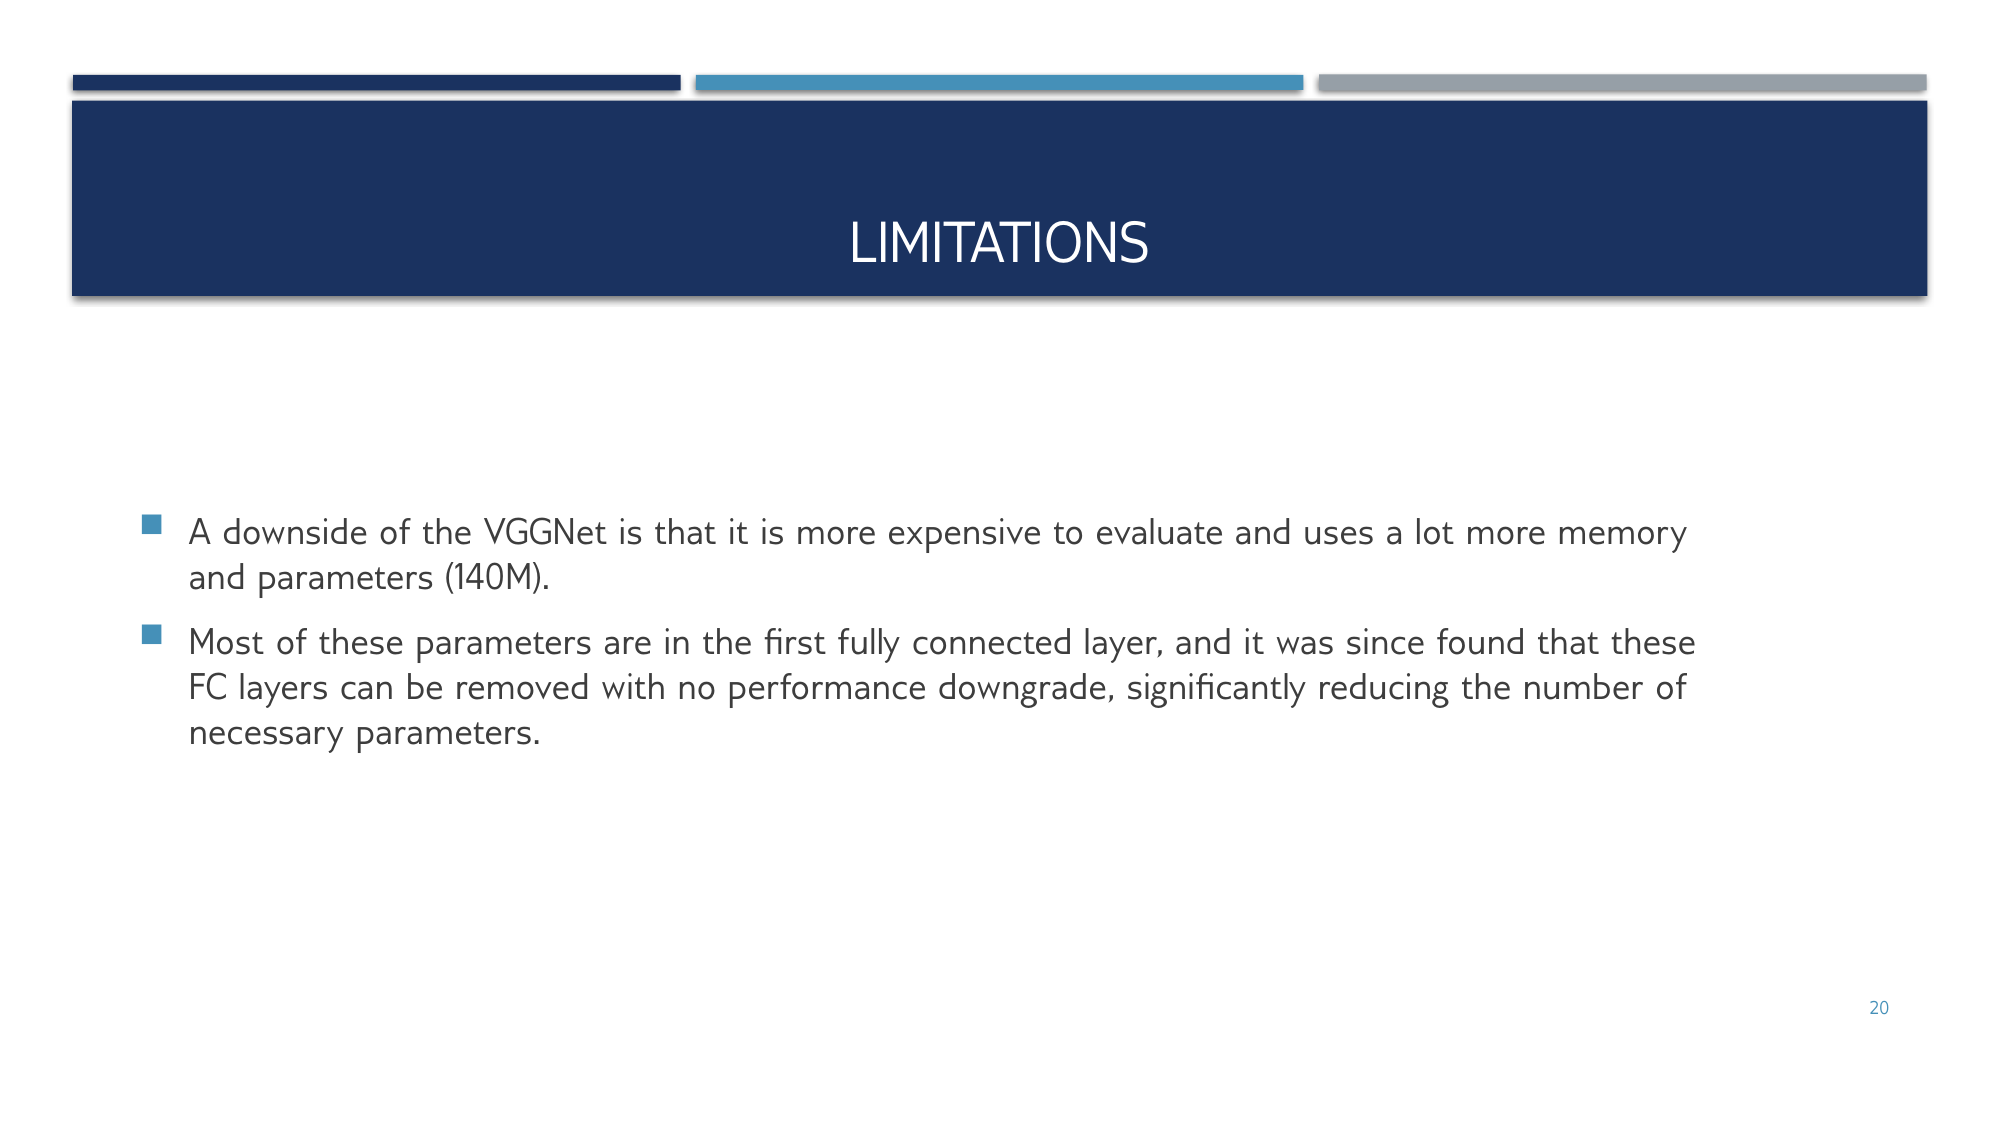

# Limitations
A downside of the VGGNet is that it is more expensive to evaluate and uses a lot more memory and parameters (140M).
Most of these parameters are in the first fully connected layer, and it was since found that these FC layers can be removed with no performance downgrade, significantly reducing the number of necessary parameters.
20